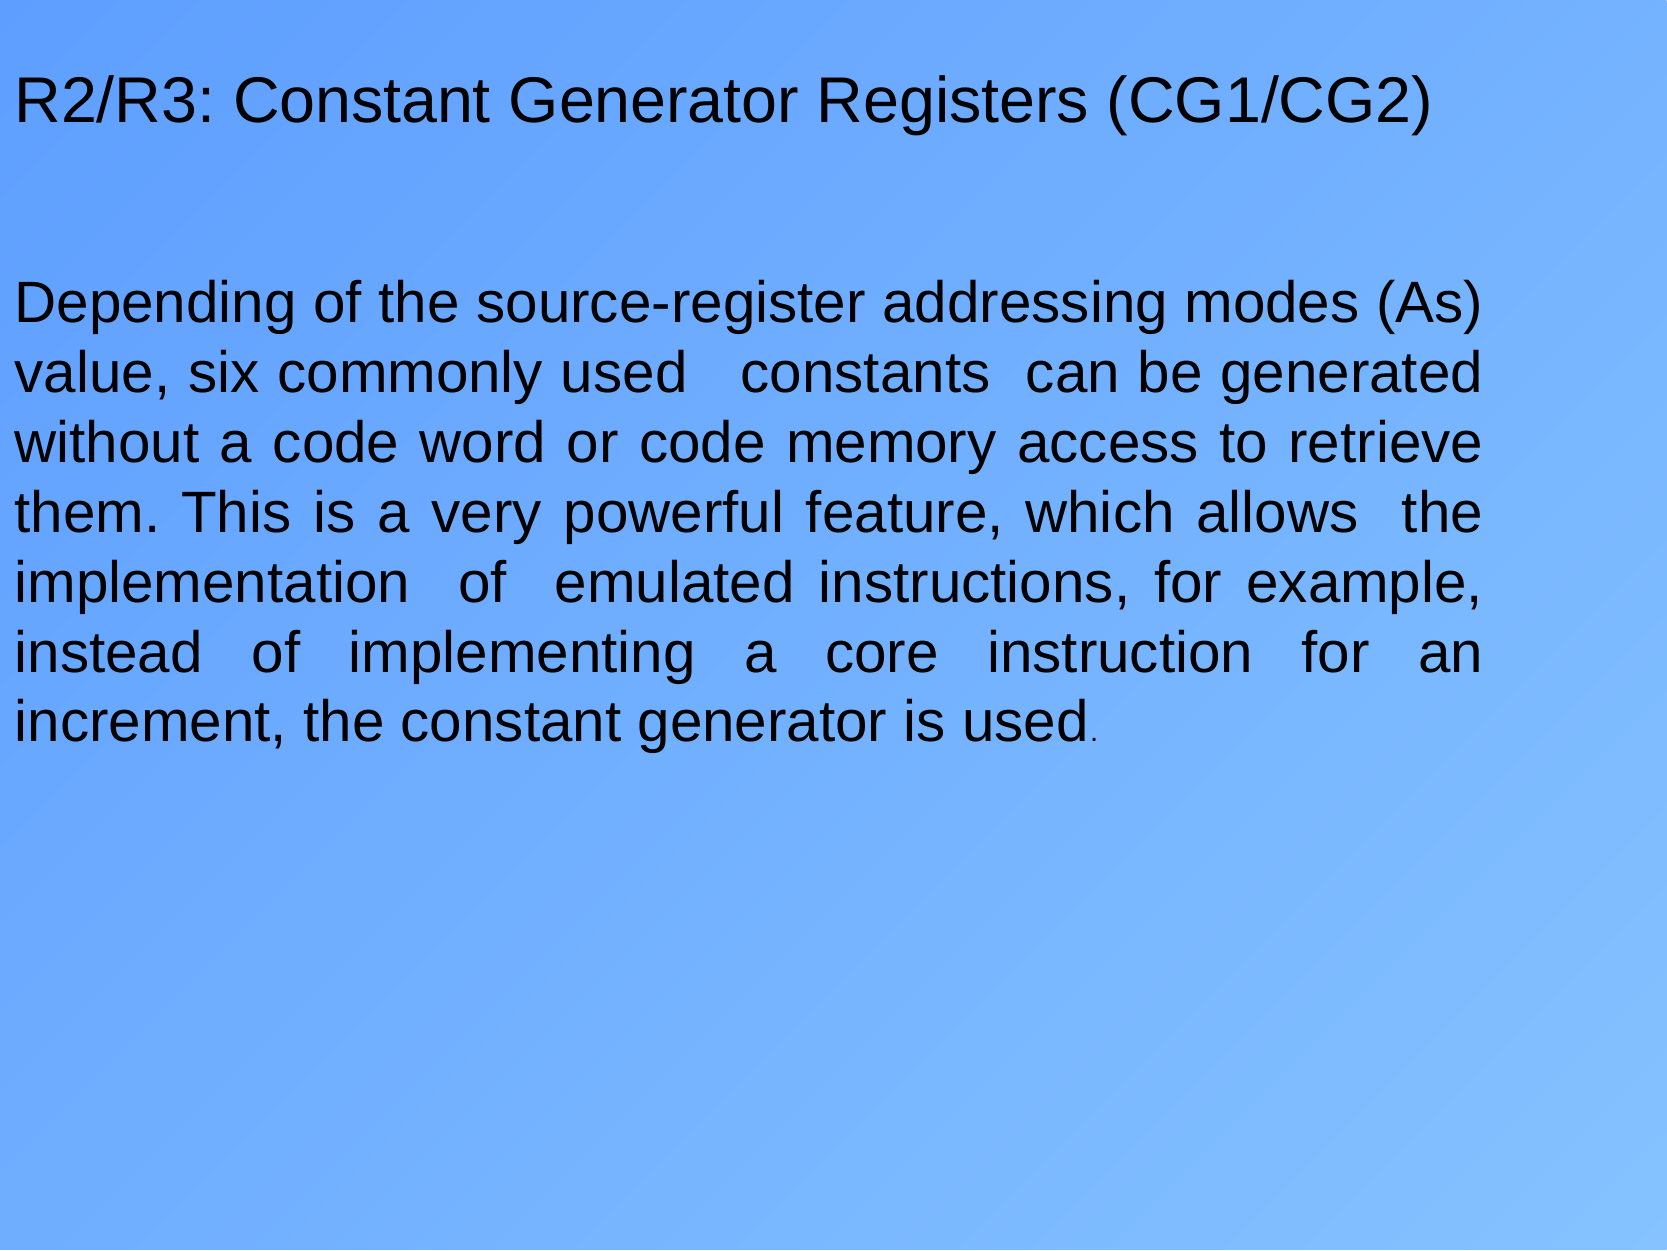

R2/R3: Constant Generator Registers (CG1/CG2)

Depending of the source-register addressing modes (As) value, six commonly used   constants  can be generated without a code word or code memory access to retrieve them. This is a very powerful feature, which allows  the implementation  of  emulated instructions, for example, instead of implementing a core instruction for an increment, the constant generator is used.